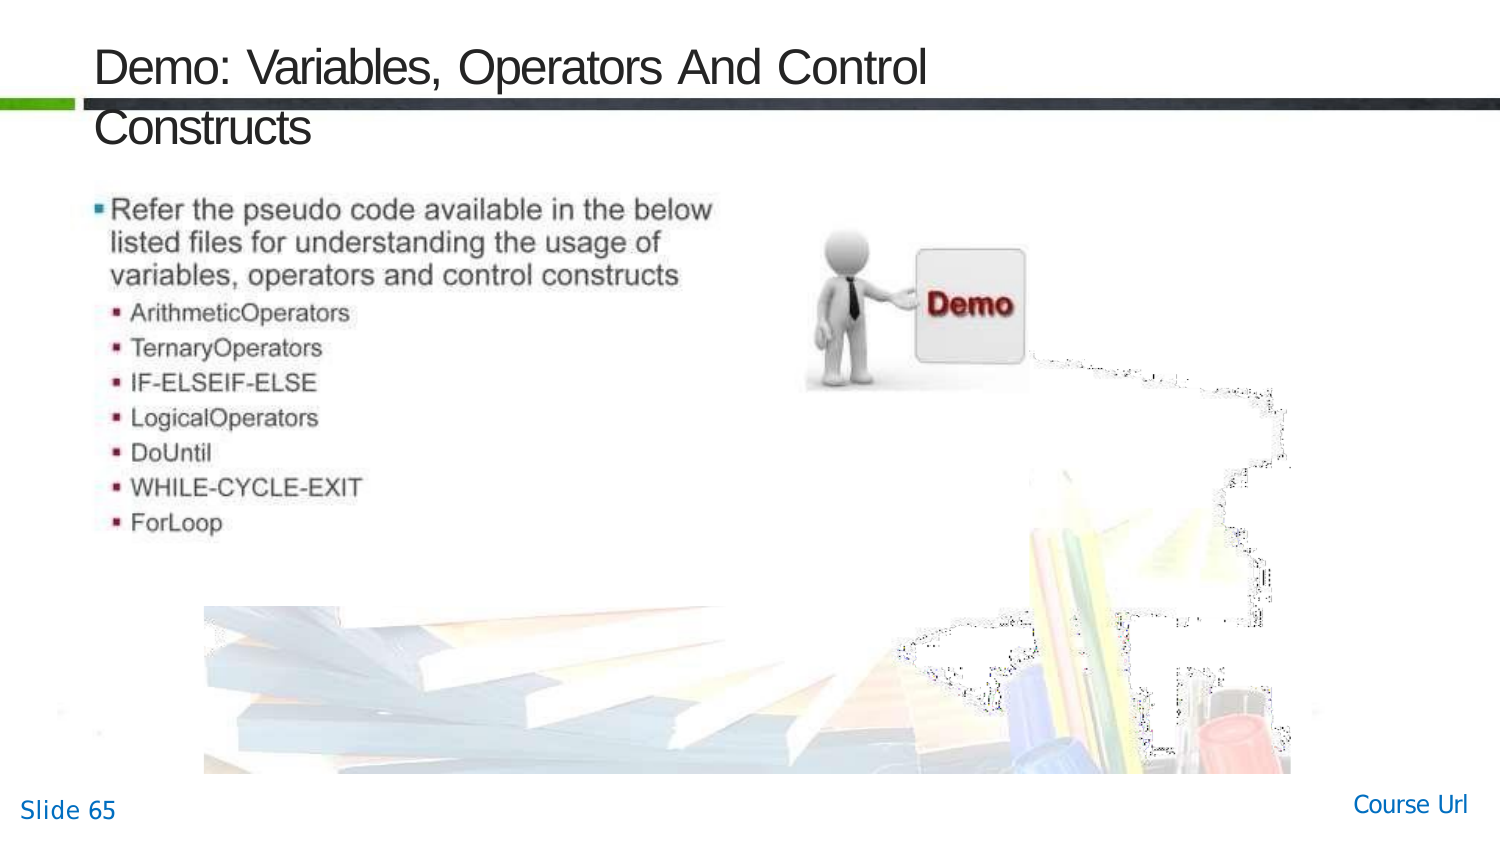

# Demo: Variables, Operators And Control Constructs

Course Url
Slide 65